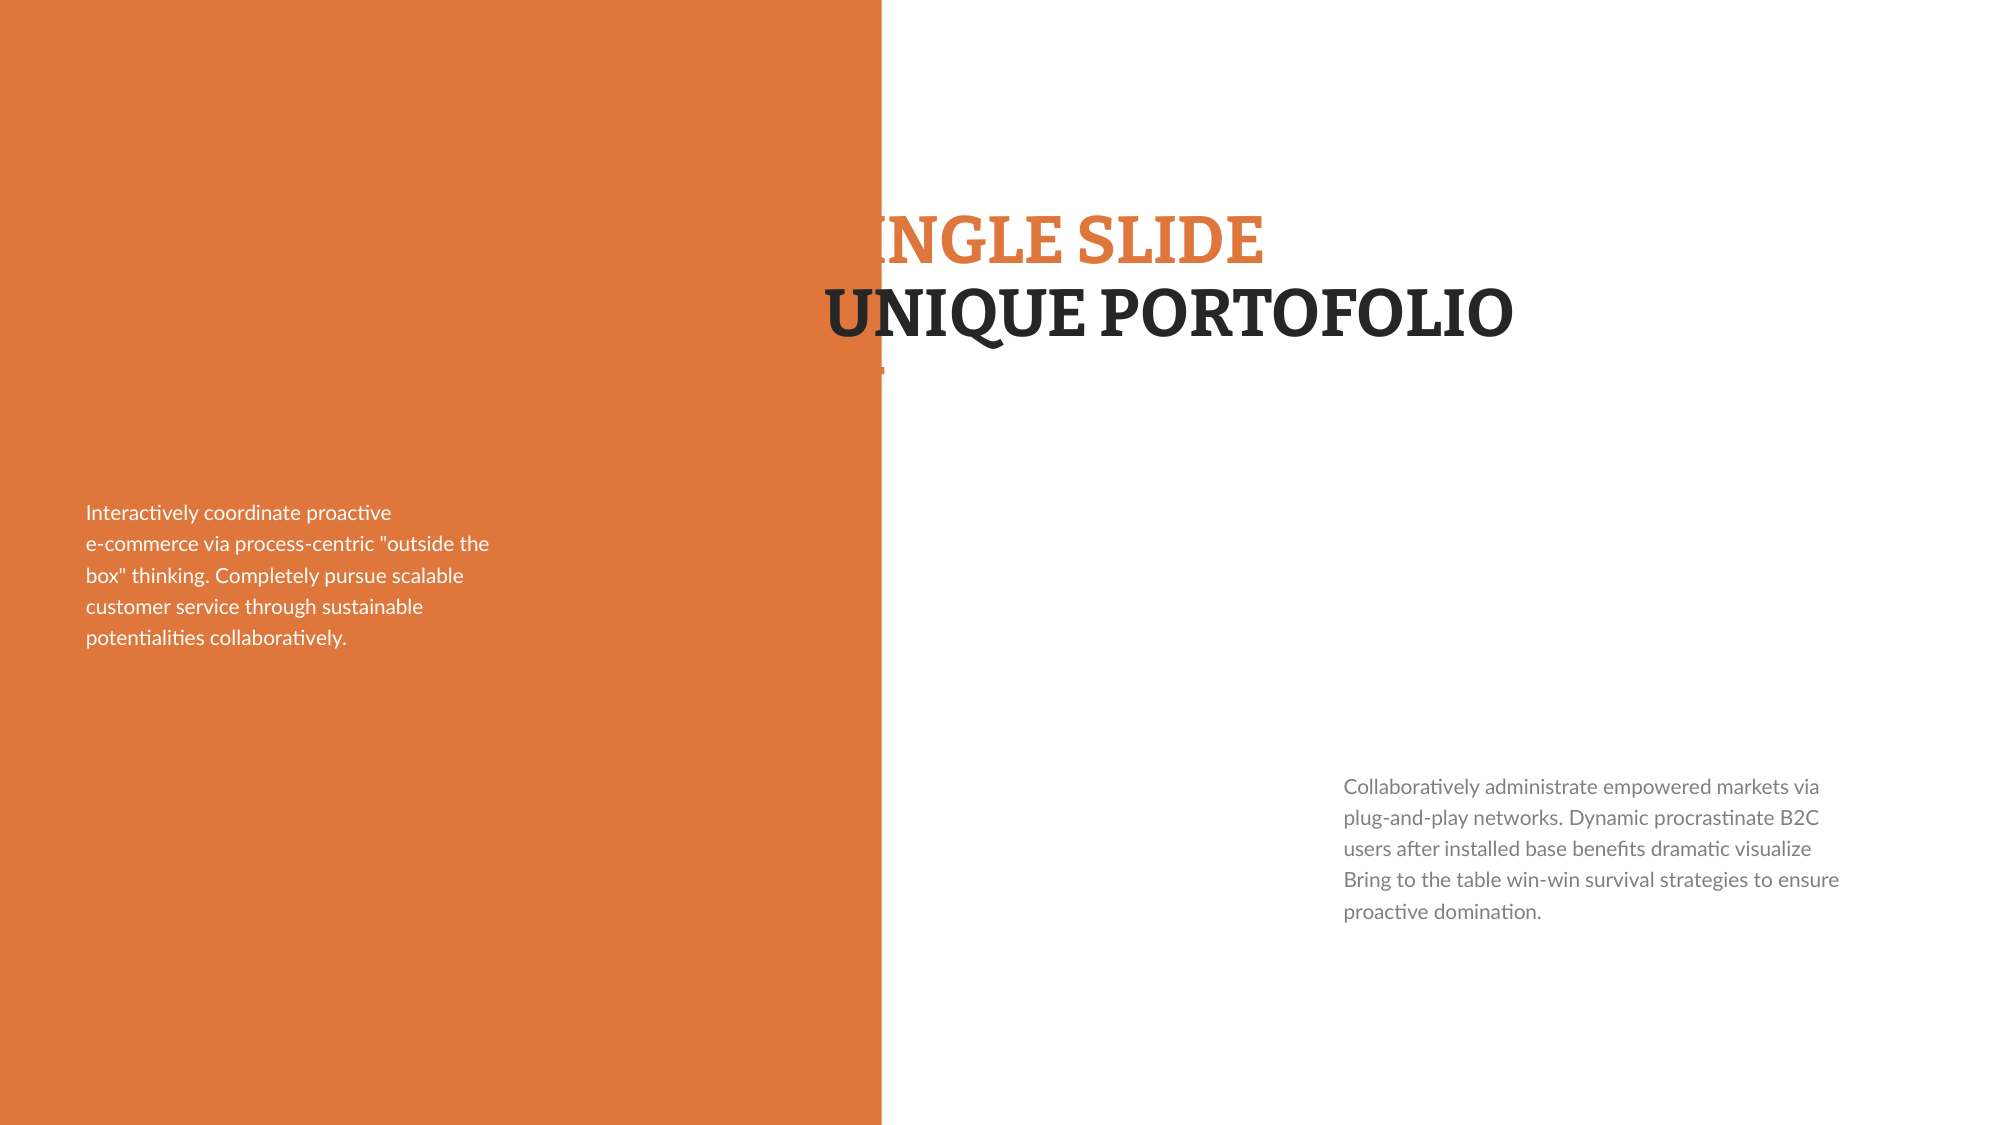

SINGLE SLIDE
UNIQUE PORTOFOLIO

Interactively coordinate proactive
e-commerce via process-centric "outside the box" thinking. Completely pursue scalable customer service through sustainable potentialities collaboratively.
Collaboratively administrate empowered markets via plug-and-play networks. Dynamic procrastinate B2C users after installed base benefits dramatic visualize Bring to the table win-win survival strategies to ensure proactive domination.